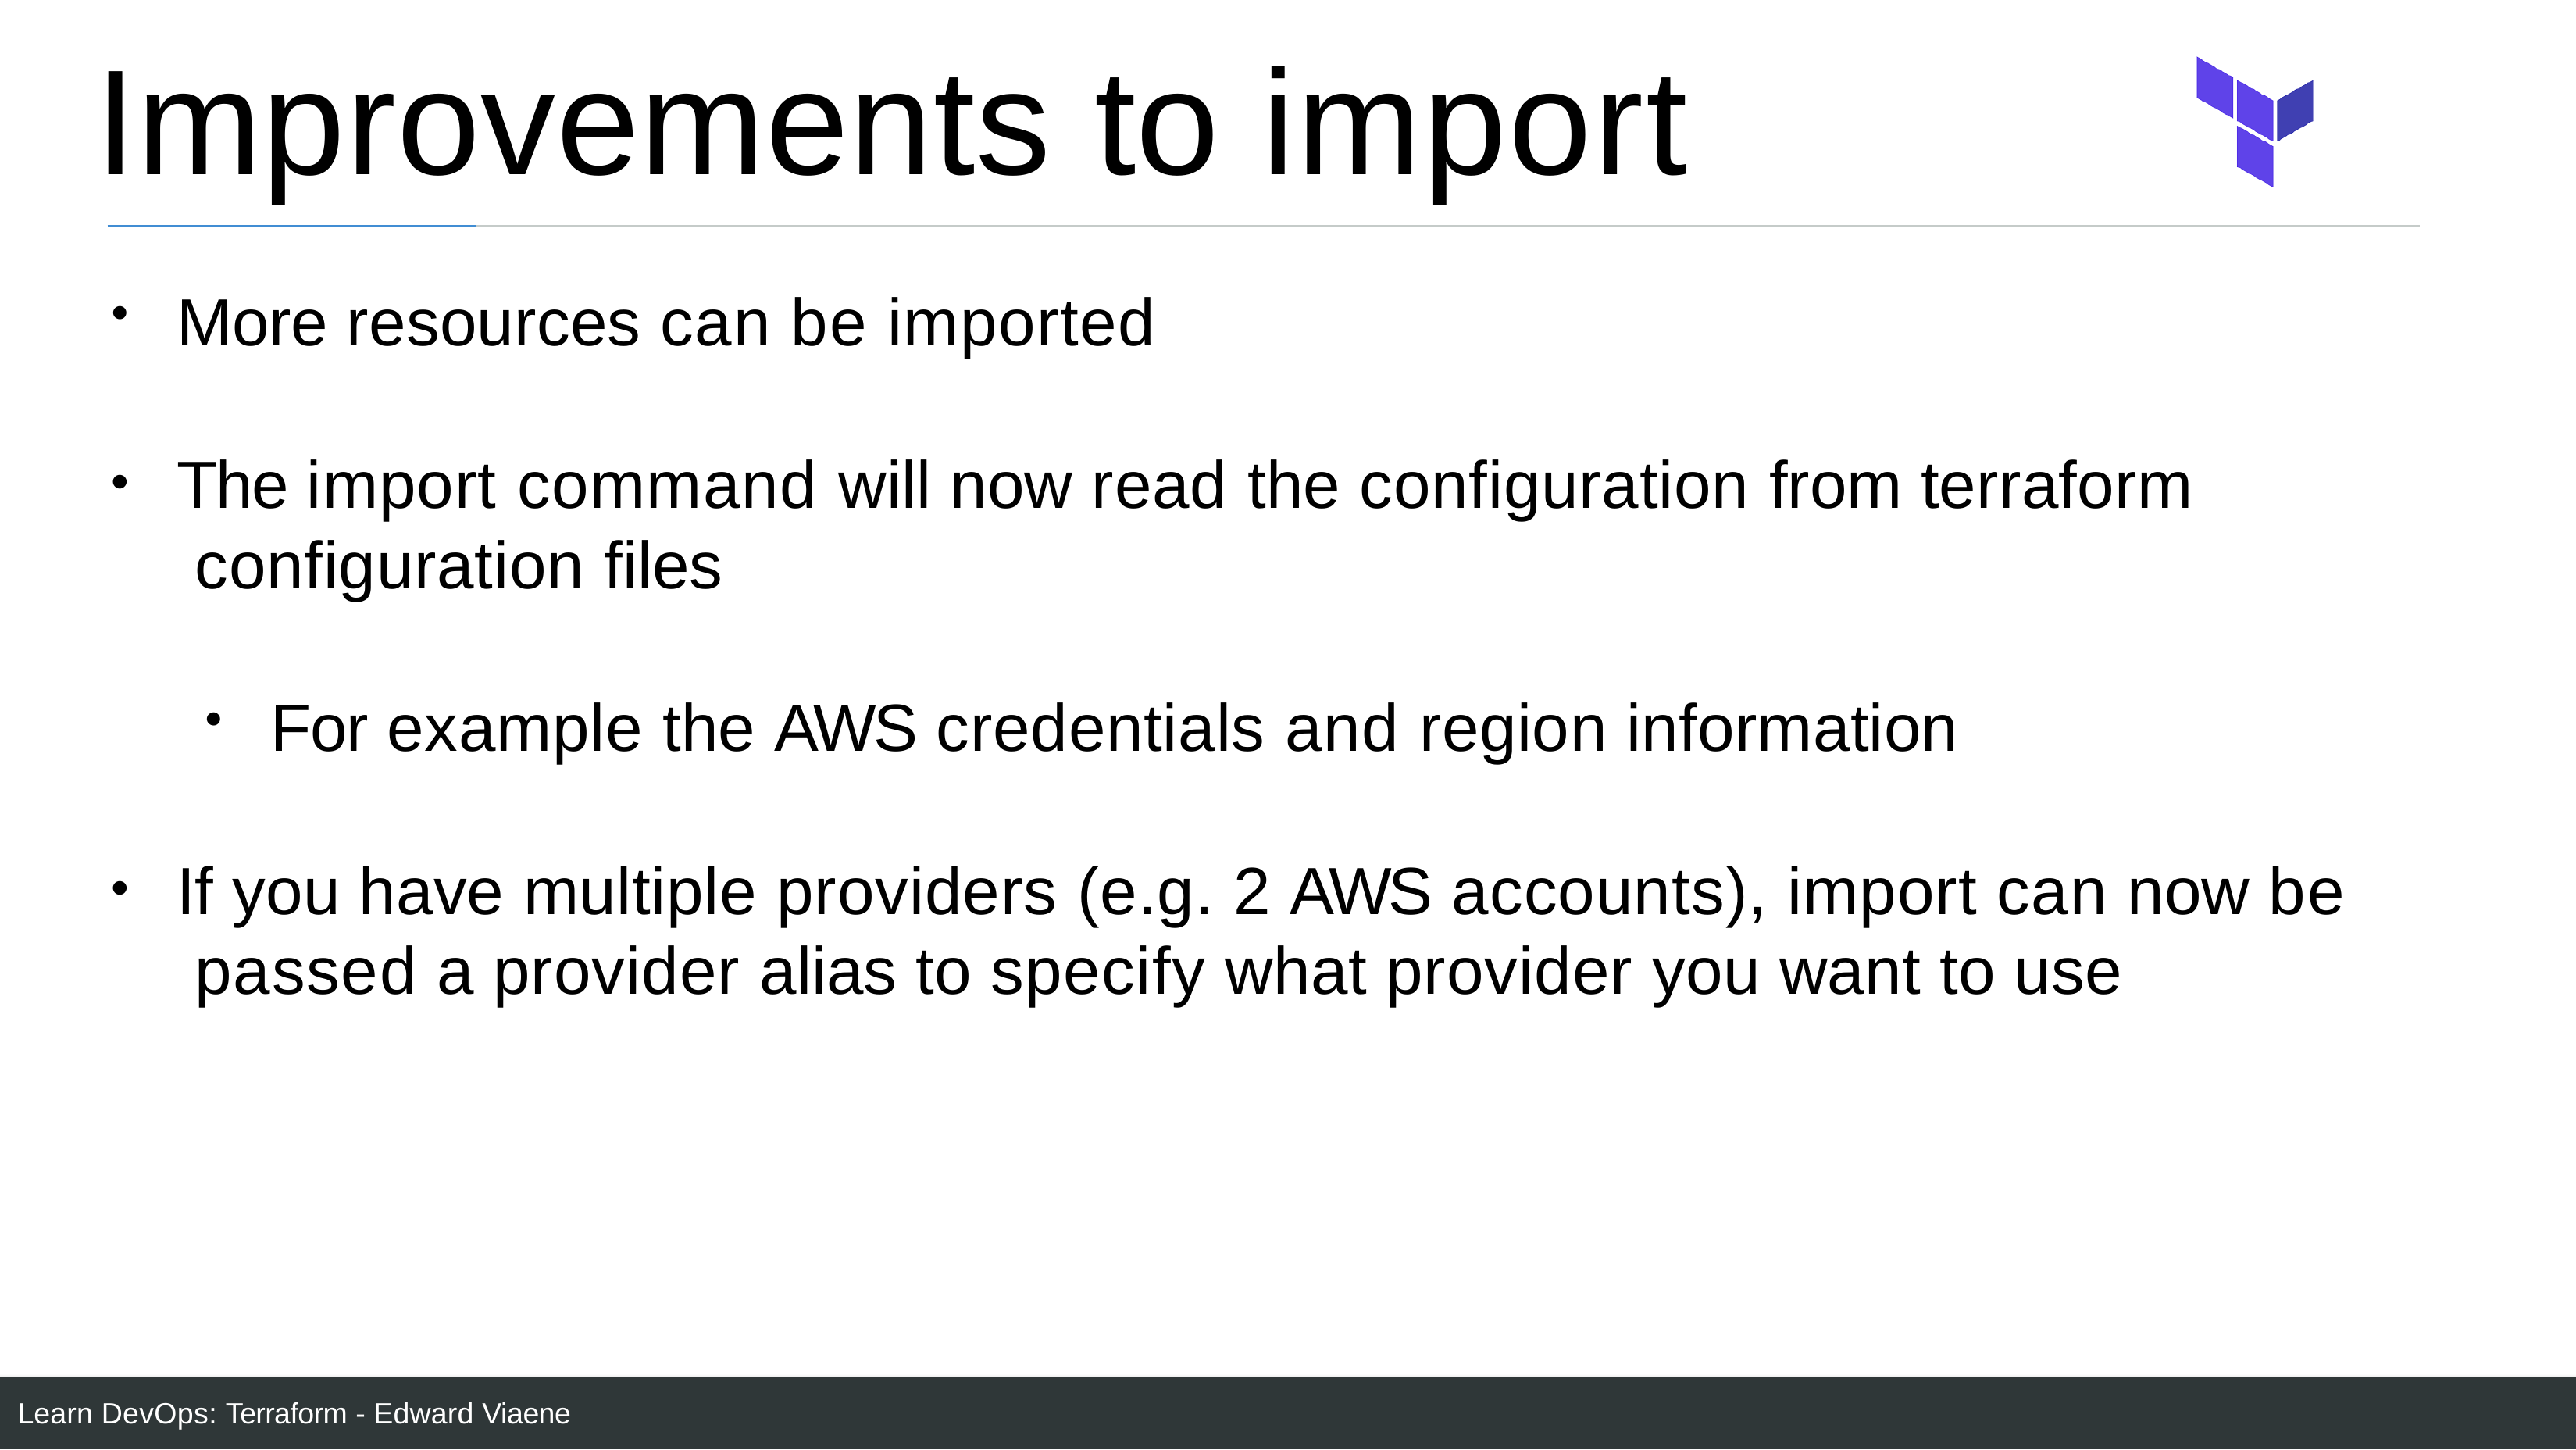

# Improvements to import
More resources can be imported

The import command will now read the configuration from terraform  configuration files

For example the AWS credentials and region information

If you have multiple providers (e.g. 2 AWS accounts), import can now be  passed a provider alias to specify what provider you want to use
Learn DevOps: Terraform - Edward Viaene